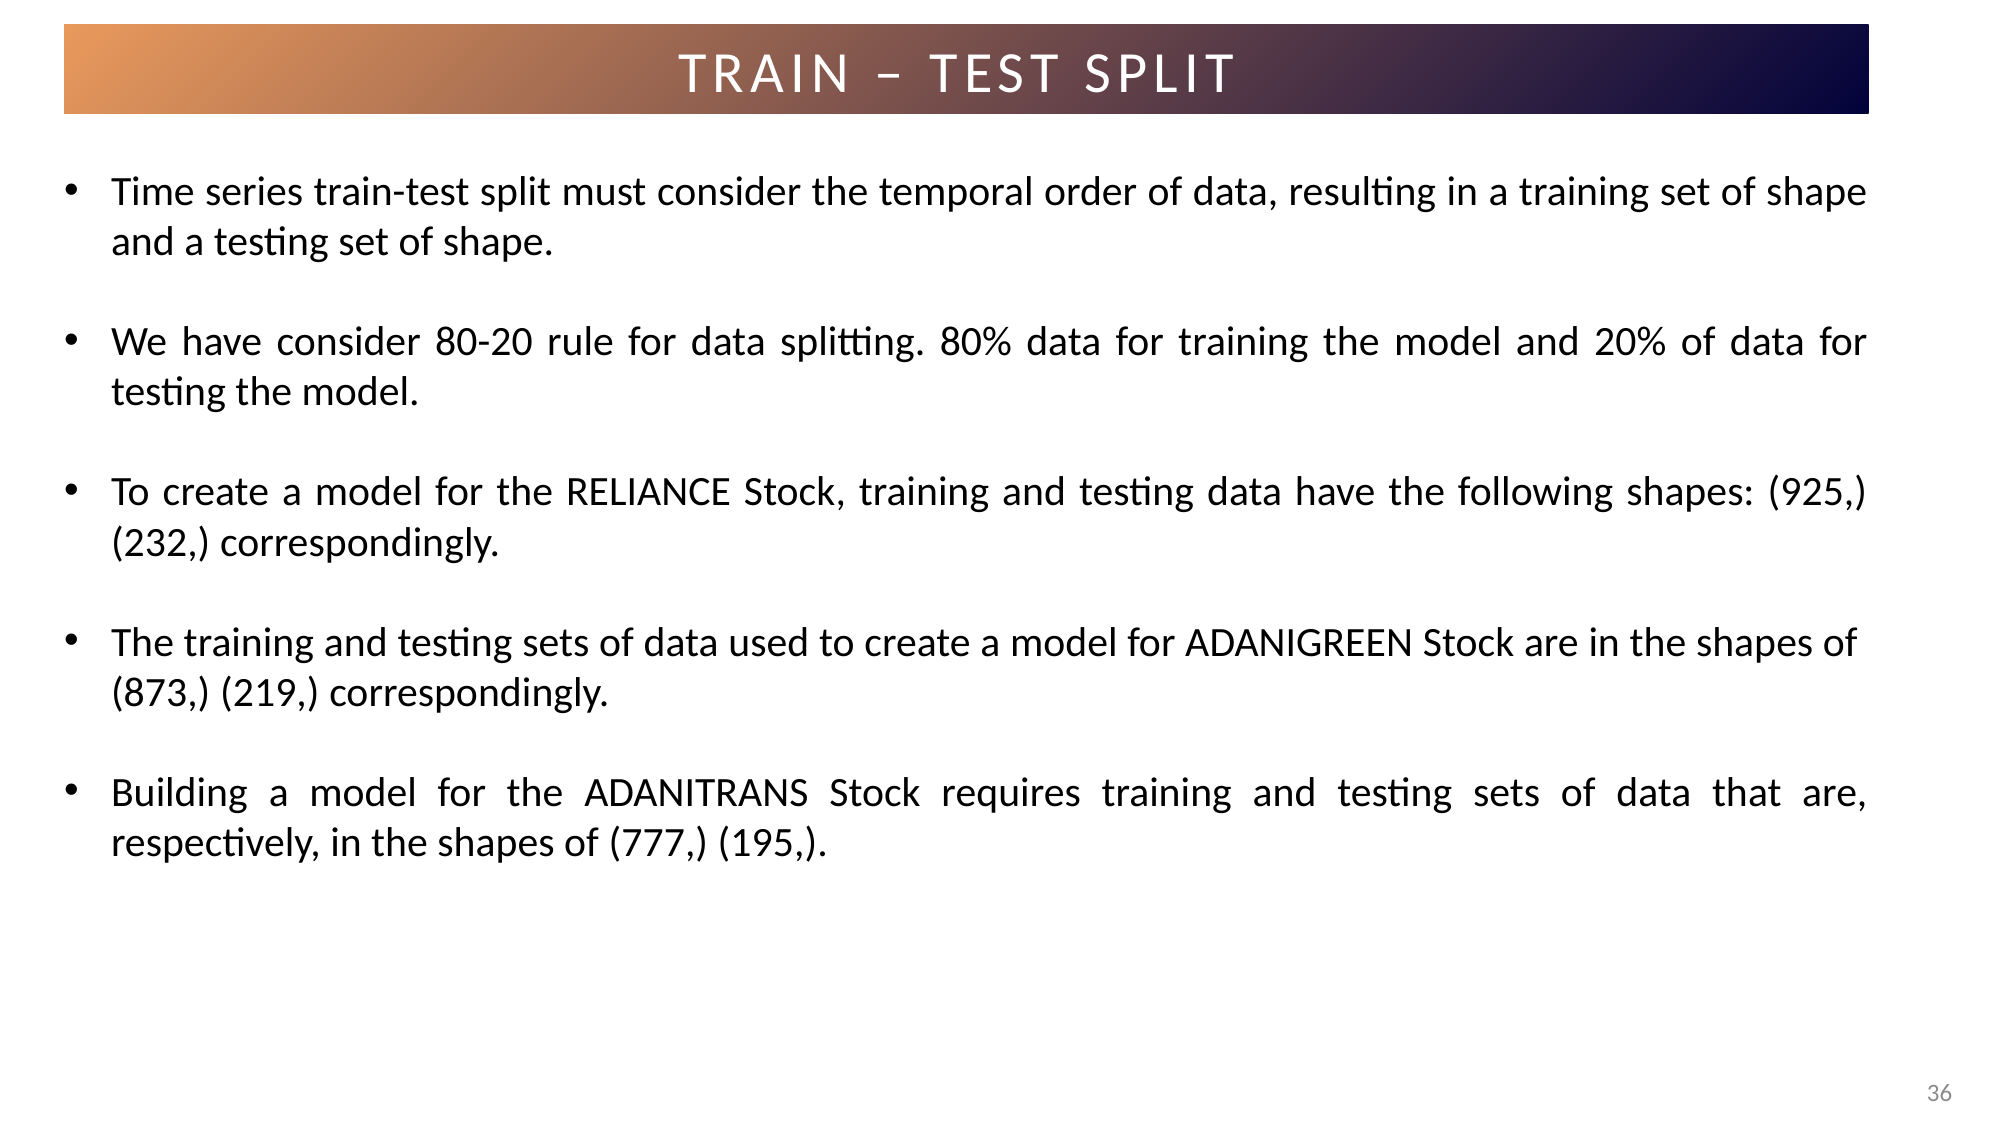

# Train – test split
Time series train-test split must consider the temporal order of data, resulting in a training set of shape and a testing set of shape.

We have consider 80-20 rule for data splitting. 80% data for training the model and 20% of data for testing the model.

To create a model for the RELIANCE Stock, training and testing data have the following shapes: (925,) (232,) correspondingly.

The training and testing sets of data used to create a model for ADANIGREEN Stock are in the shapes of  (873,) (219,) correspondingly.

Building a model for the ADANITRANS Stock requires training and testing sets of data that are, respectively, in the shapes of (777,) (195,).

36